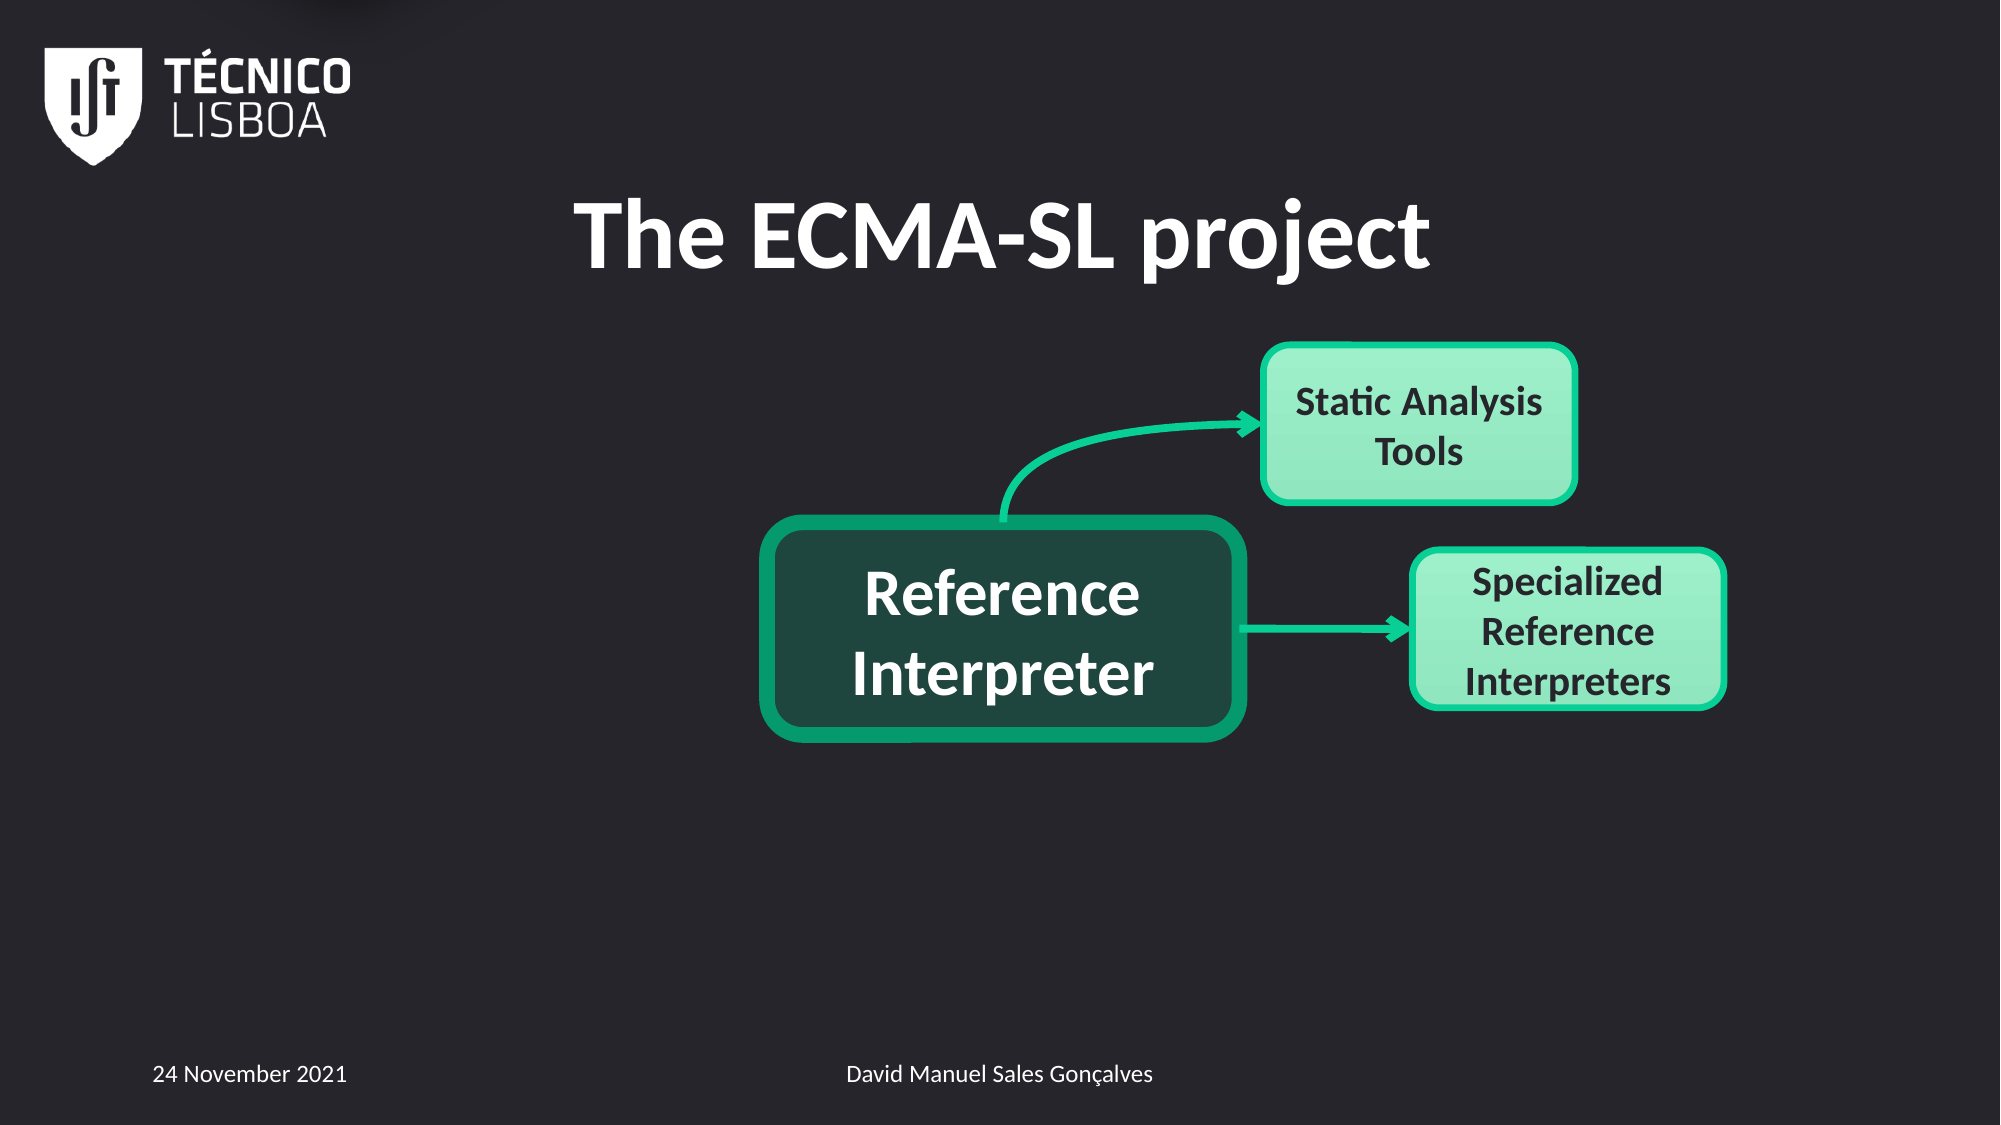

1
# The ECMA-SL project
Static Analysis Tools
Reference Interpreter
Specialized Reference Interpreters
24 November 2021
David Manuel Sales Gonçalves
12